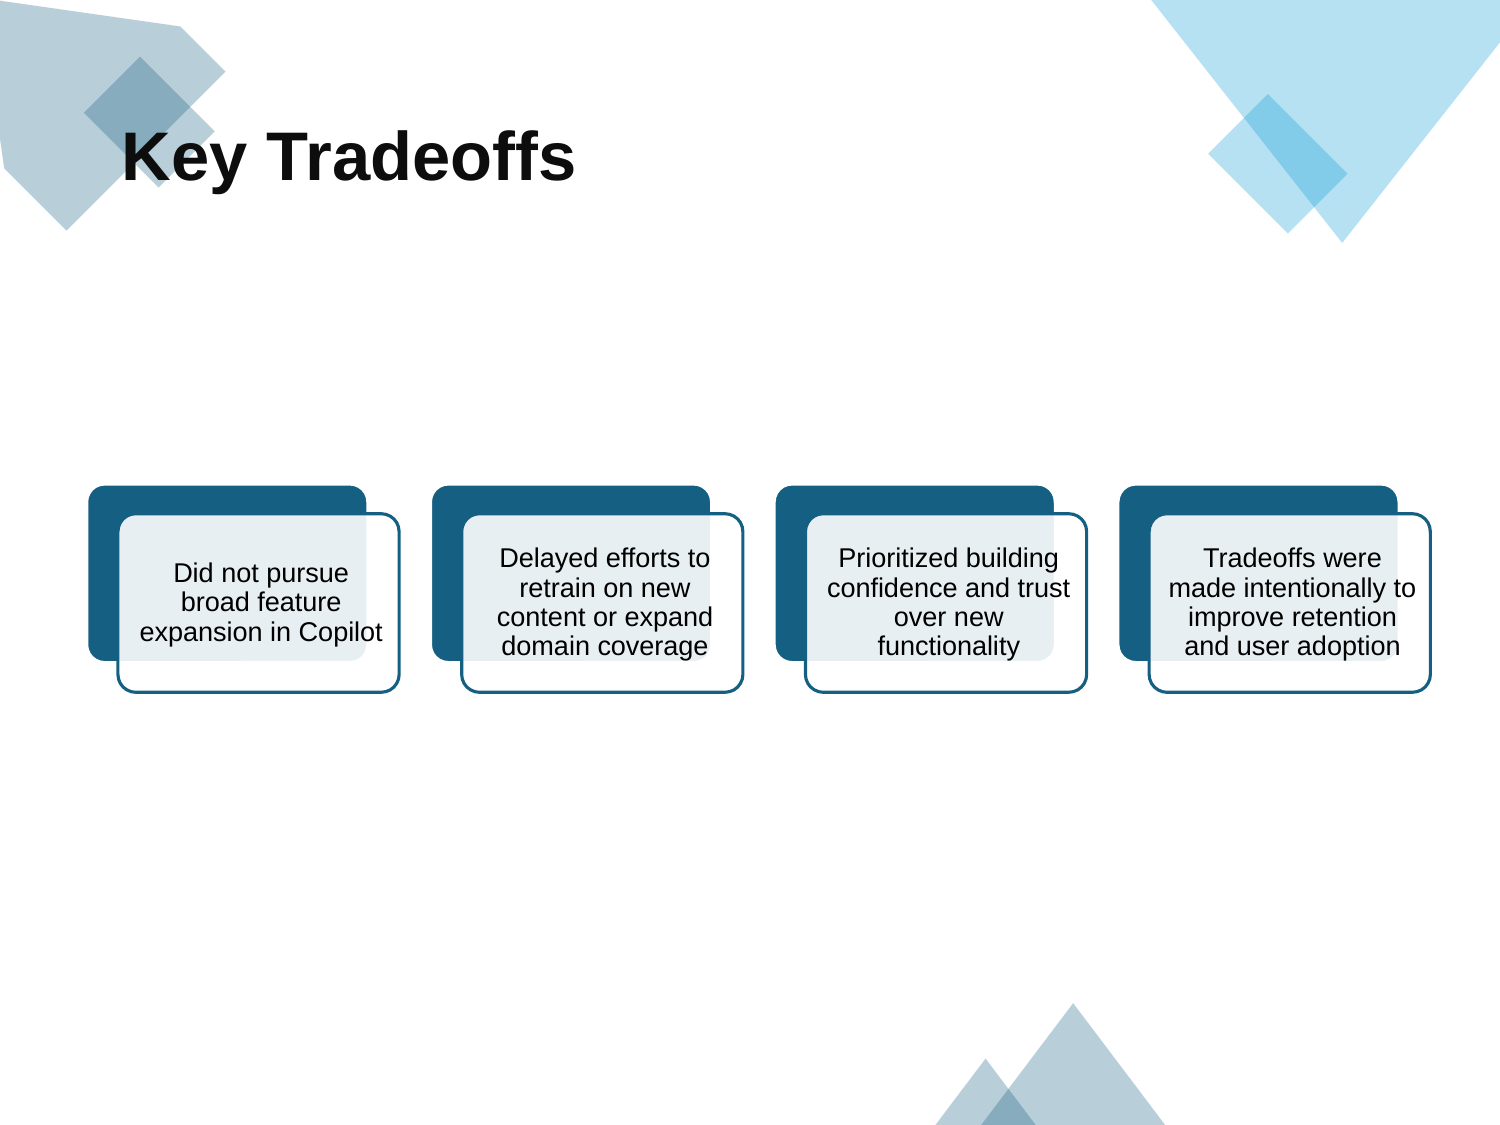

# Key Tradeoffs

Key Tradeoffs
Did not pursue broad feature expansion in Copilot
Delayed efforts to retrain on new content or expand domain coverage
Prioritized building confidence and trust over new functionality
Tradeoffs were made intentionally to improve retention and user adoption